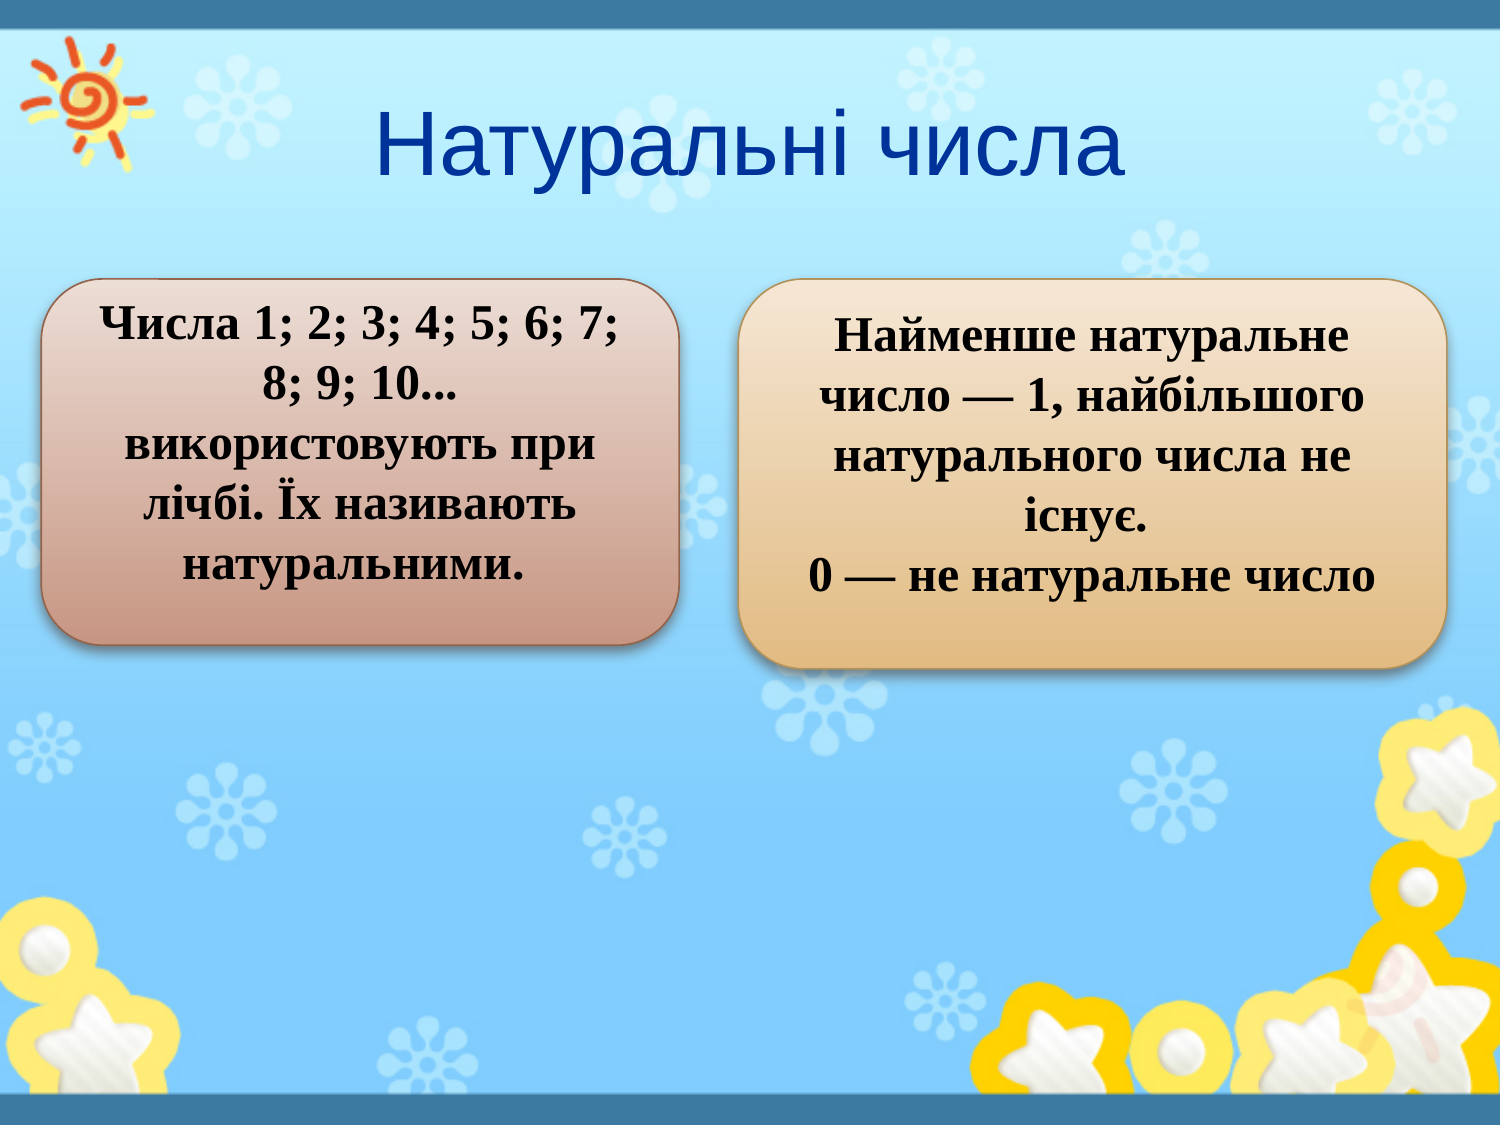

# Натуральні числа
Числа 1; 2; 3; 4; 5; 6; 7; 8; 9; 10... використовують при лічбі. Їх називають натуральними.

Найменше натуральне число — 1, найбільшого натурального числа не існує.
0 — не натуральне число